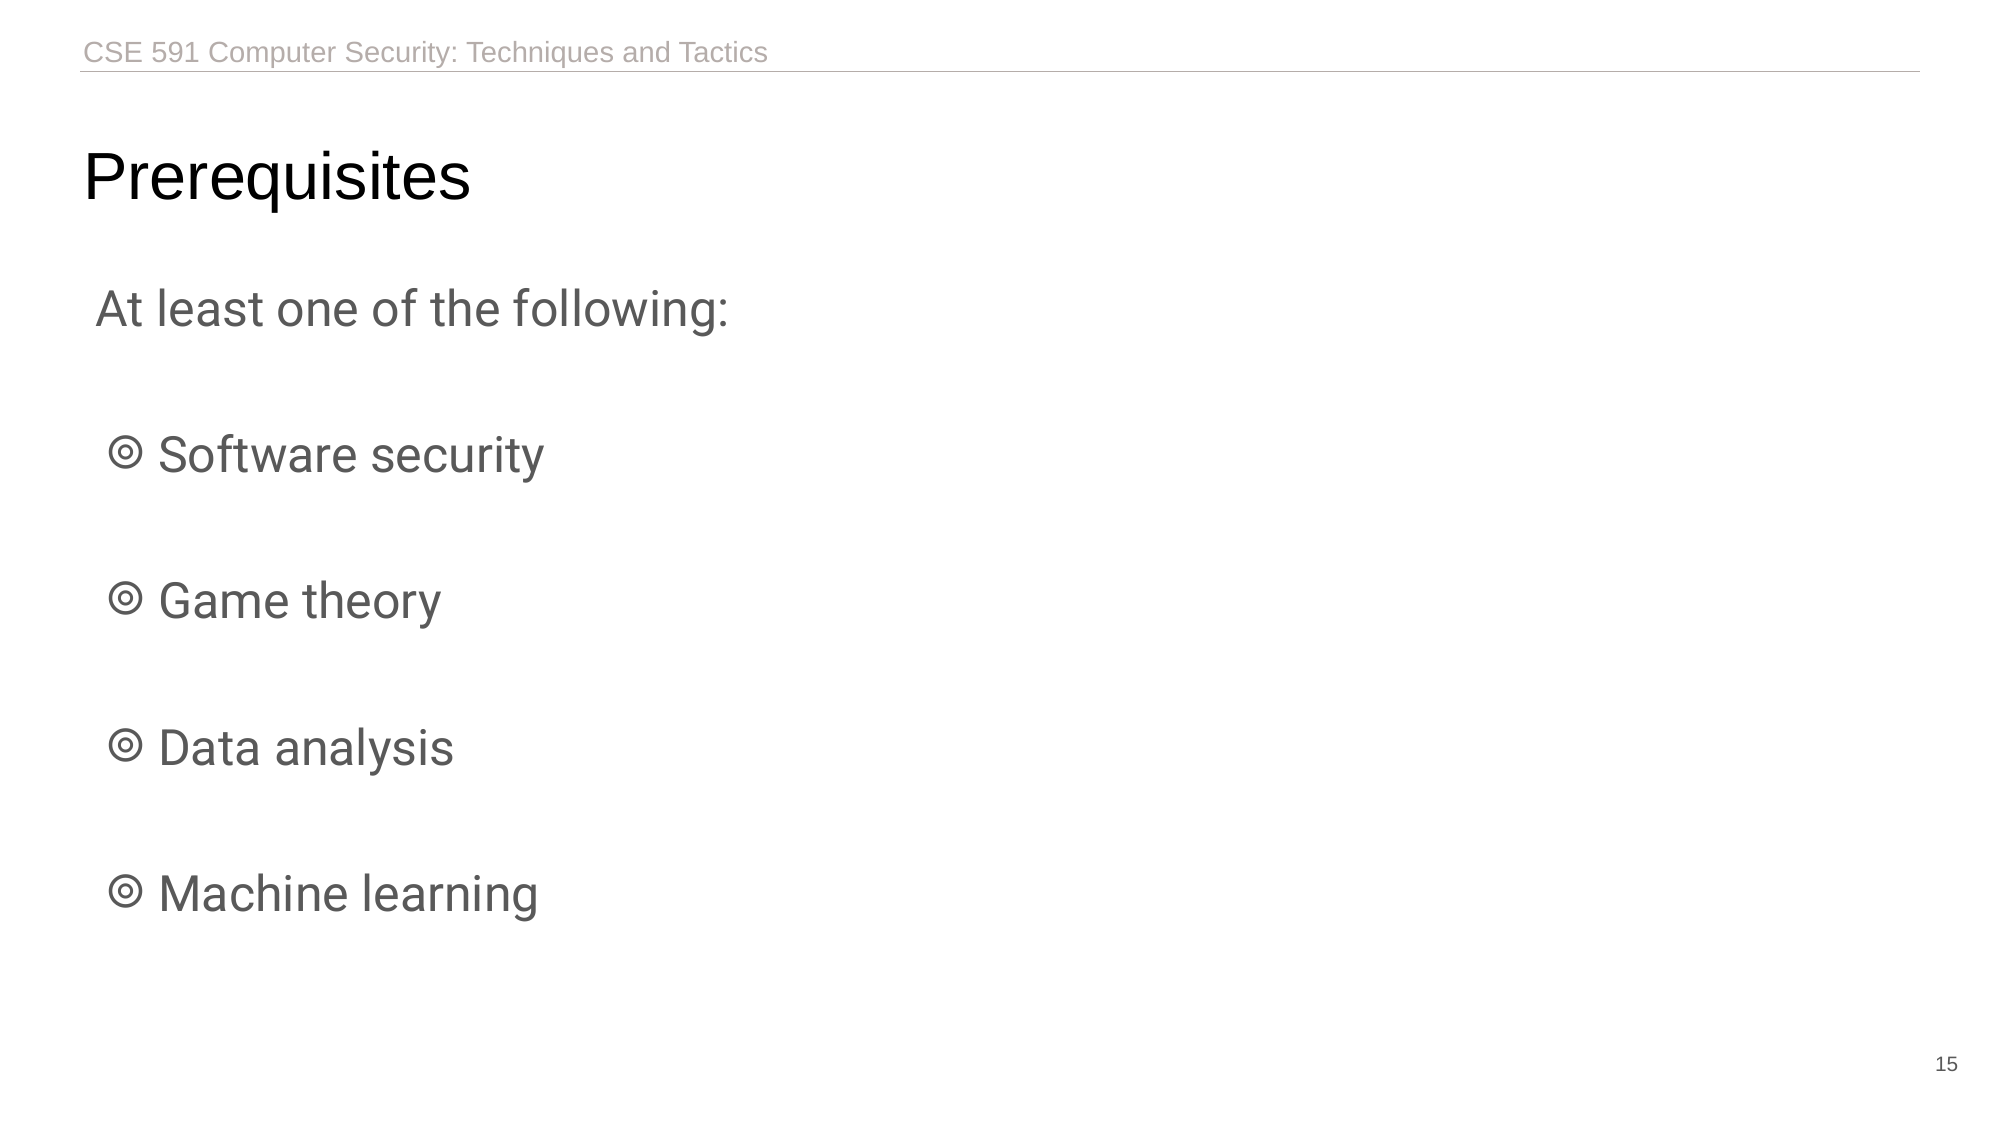

# Prerequisites
At least one of the following:

Software security

Game theory

Data analysis

Machine learning
15